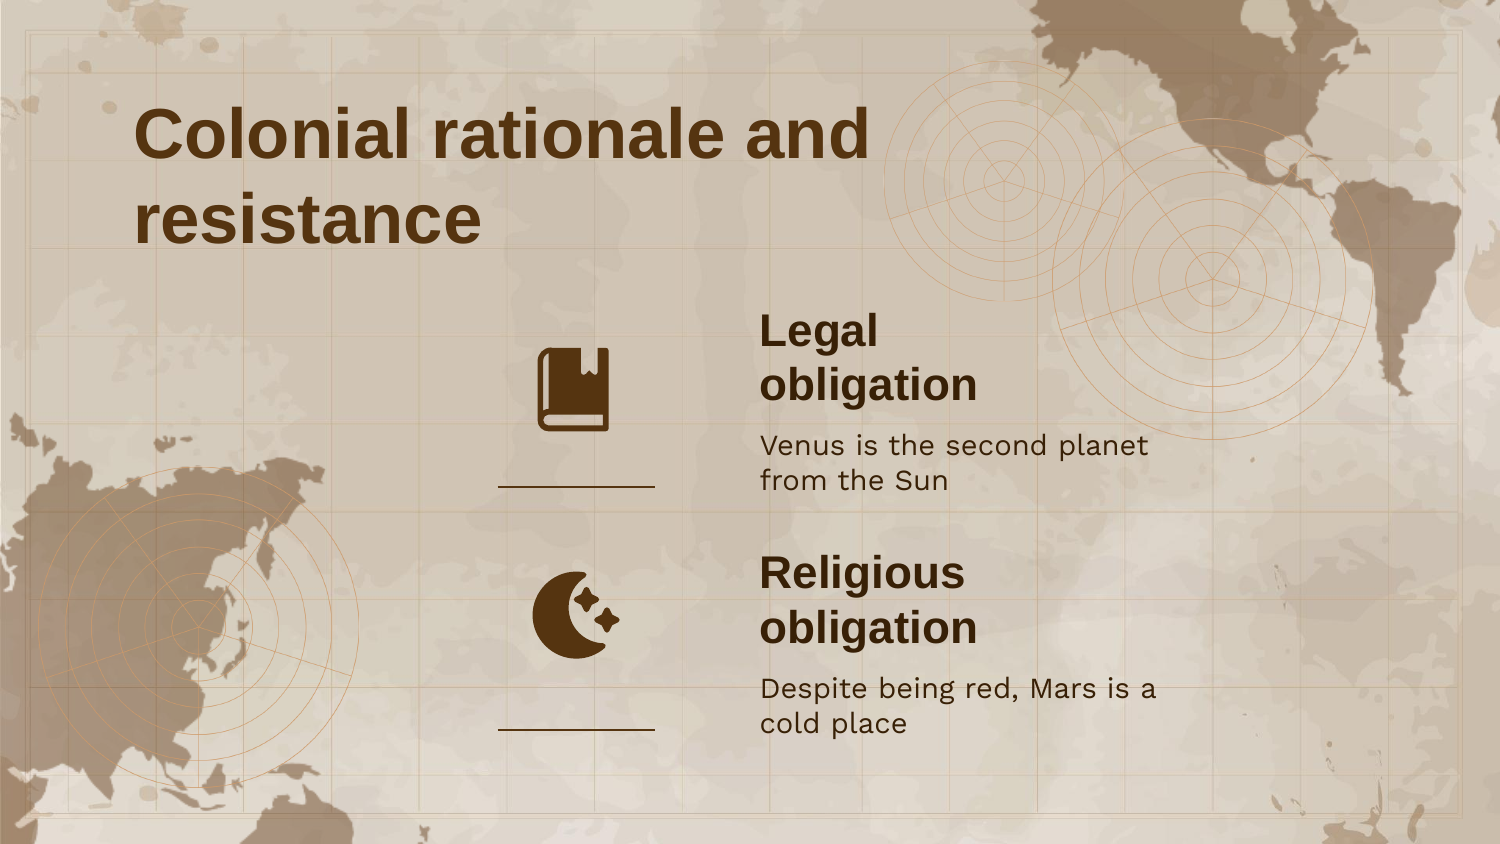

# Colonial rationale and resistance
Legal
obligation

Venus is the second planet from the Sun
Religious obligation

Despite being red, Mars is a cold place